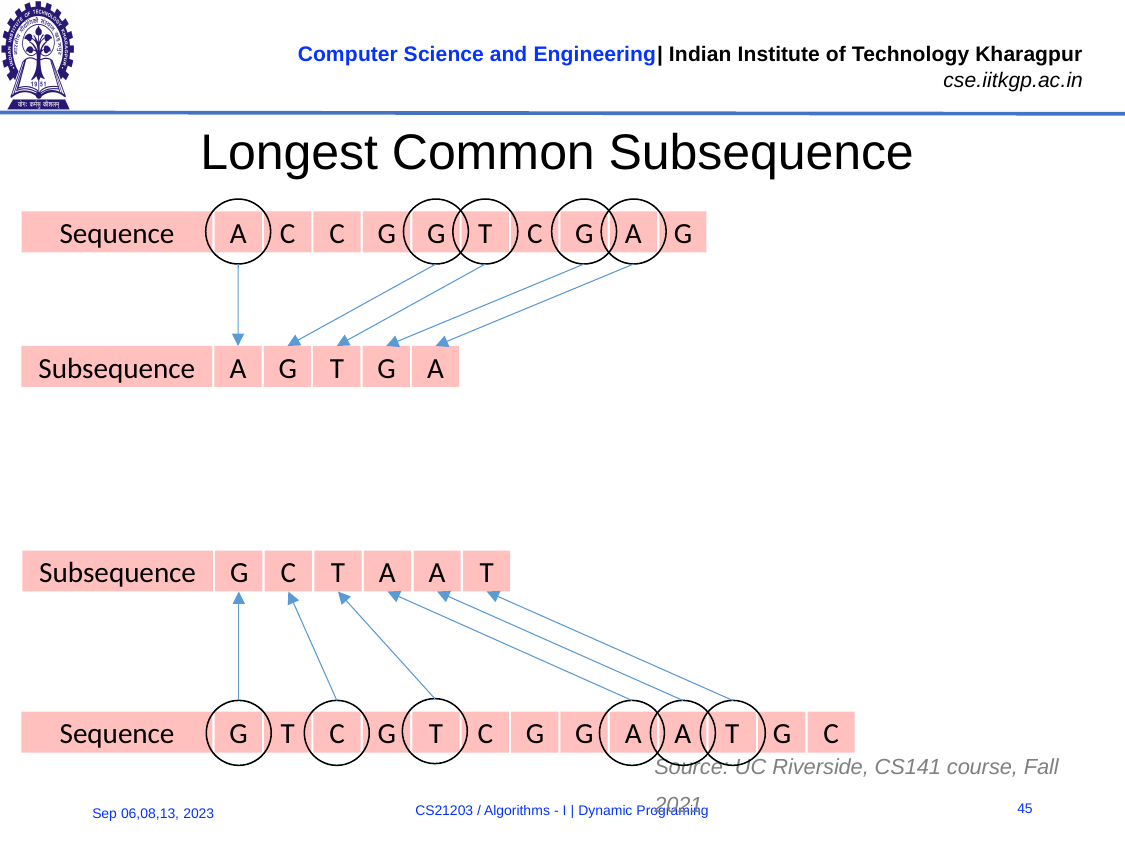

# Longest Common Subsequence

Sequence
A
C
C
G
G
T
C
G
A
G
Subsequence
A
G
T
G
A
Subsequence
G
C
T
A
A
T

Sequence
G
T
C
G
T
C
G
G
A
A
T
G
C
Source: UC Riverside, CS141 course, Fall 2021
45
CS21203 / Algorithms - I | Dynamic Programing
Sep 06,08,13, 2023